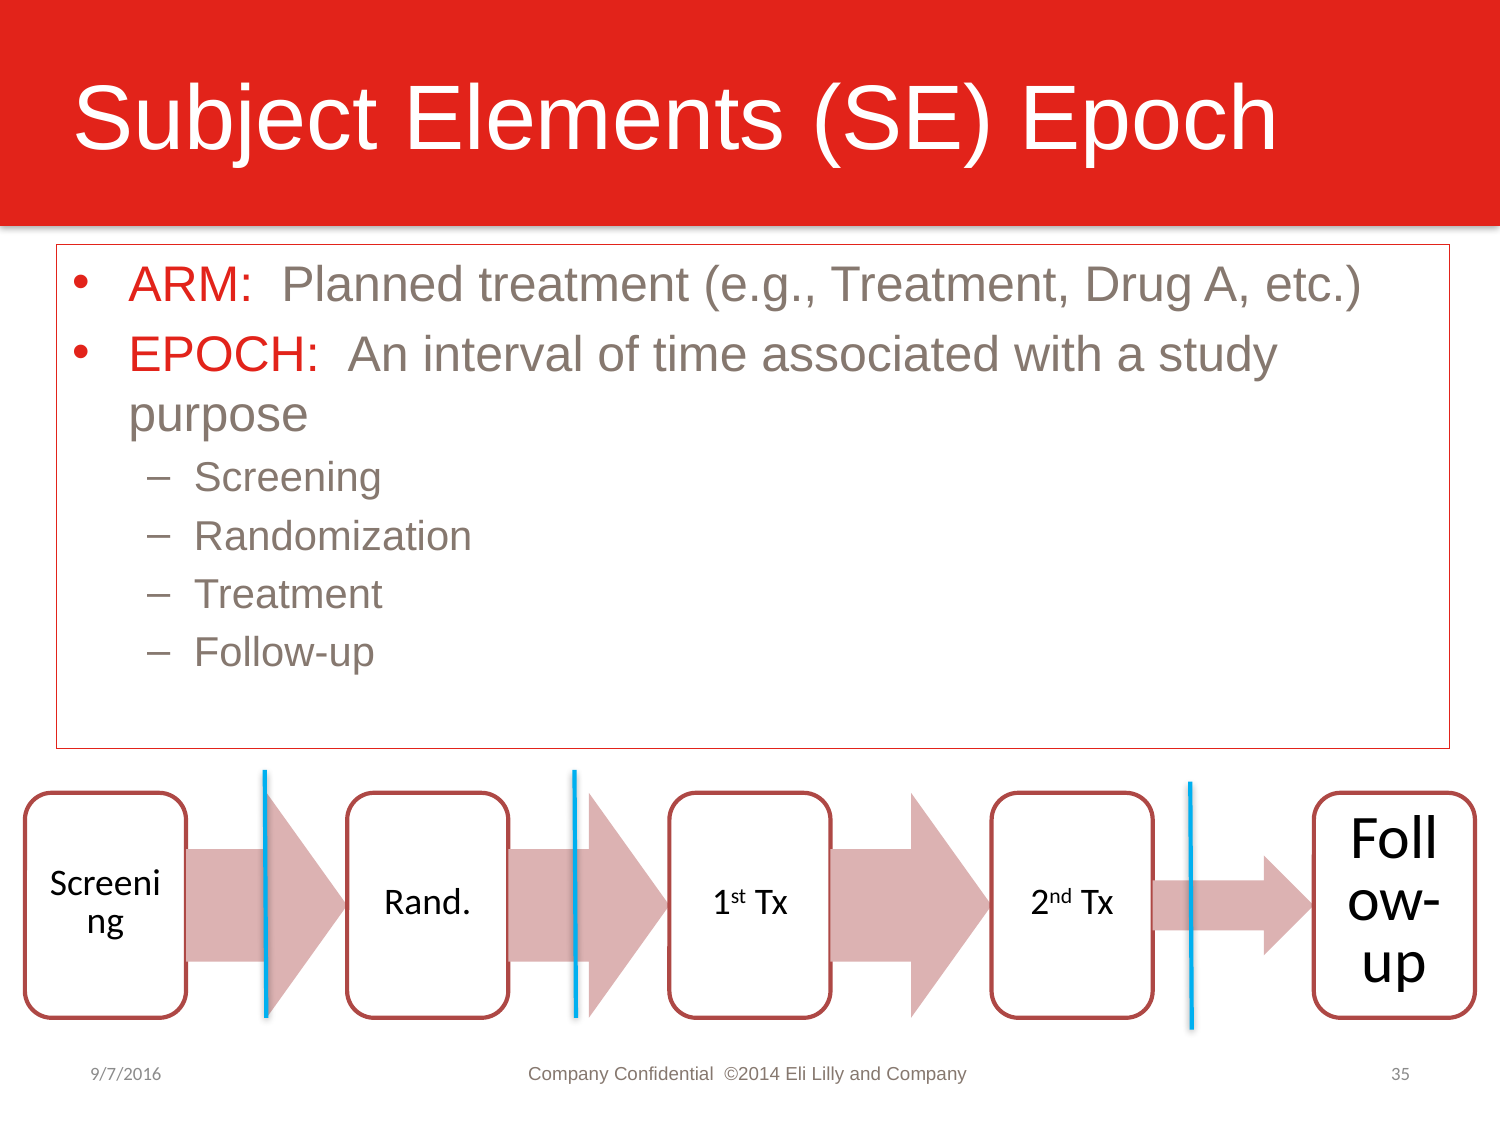

# Subject Elements (SE) Epoch
ARM:  Planned treatment (e.g., Treatment, Drug A, etc.)
EPOCH:  An interval of time associated with a study purpose
Screening
Randomization
Treatment
Follow-up
Screening
Rand.
1st Tx
2nd Tx
Follow-up
9/7/2016
Company Confidential  ©2014 Eli Lilly and Company
35